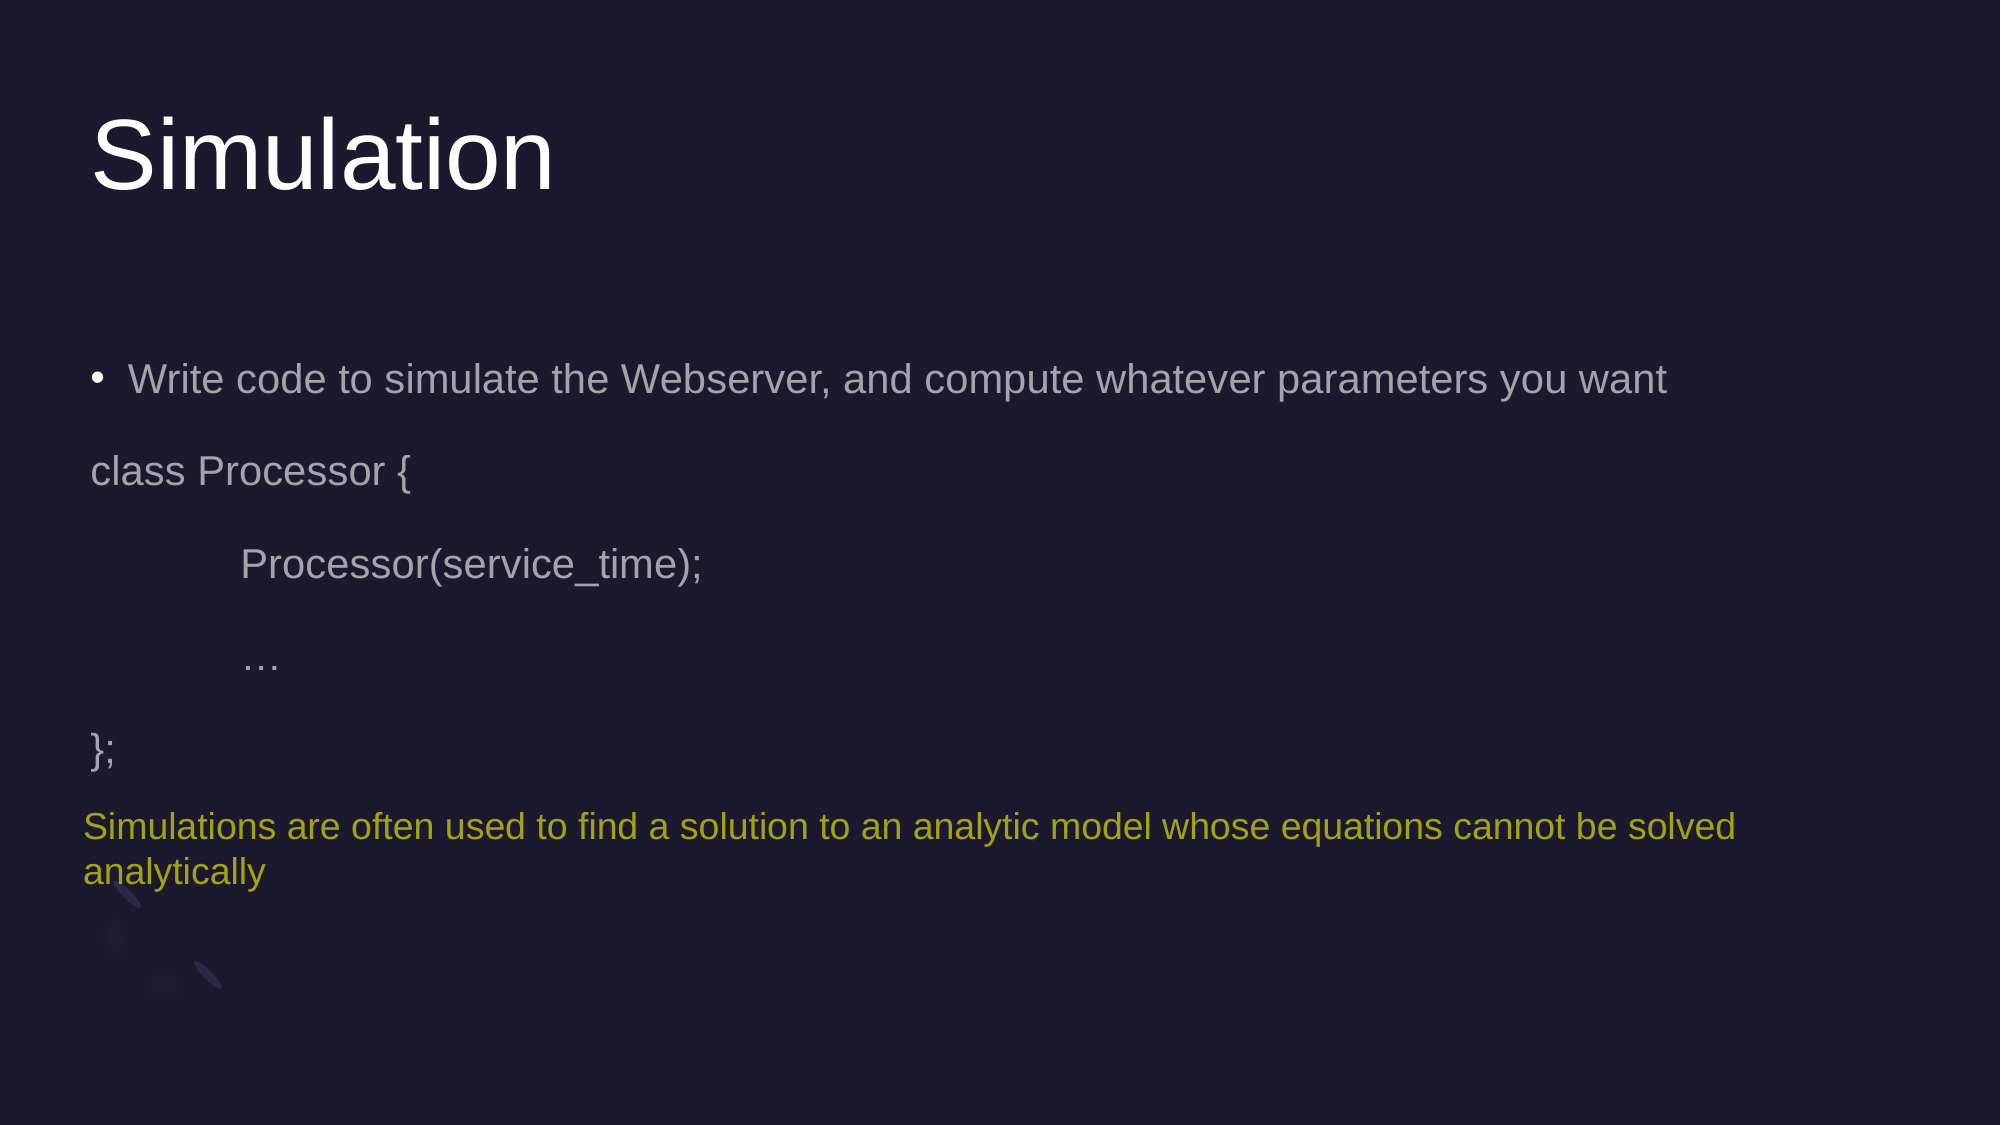

# Simulation
Write code to simulate the Webserver, and compute whatever parameters you want
class Processor {
	Processor(service_time);
	…
};
Simulations are often used to find a solution to an analytic model whose equations cannot be solved analytically